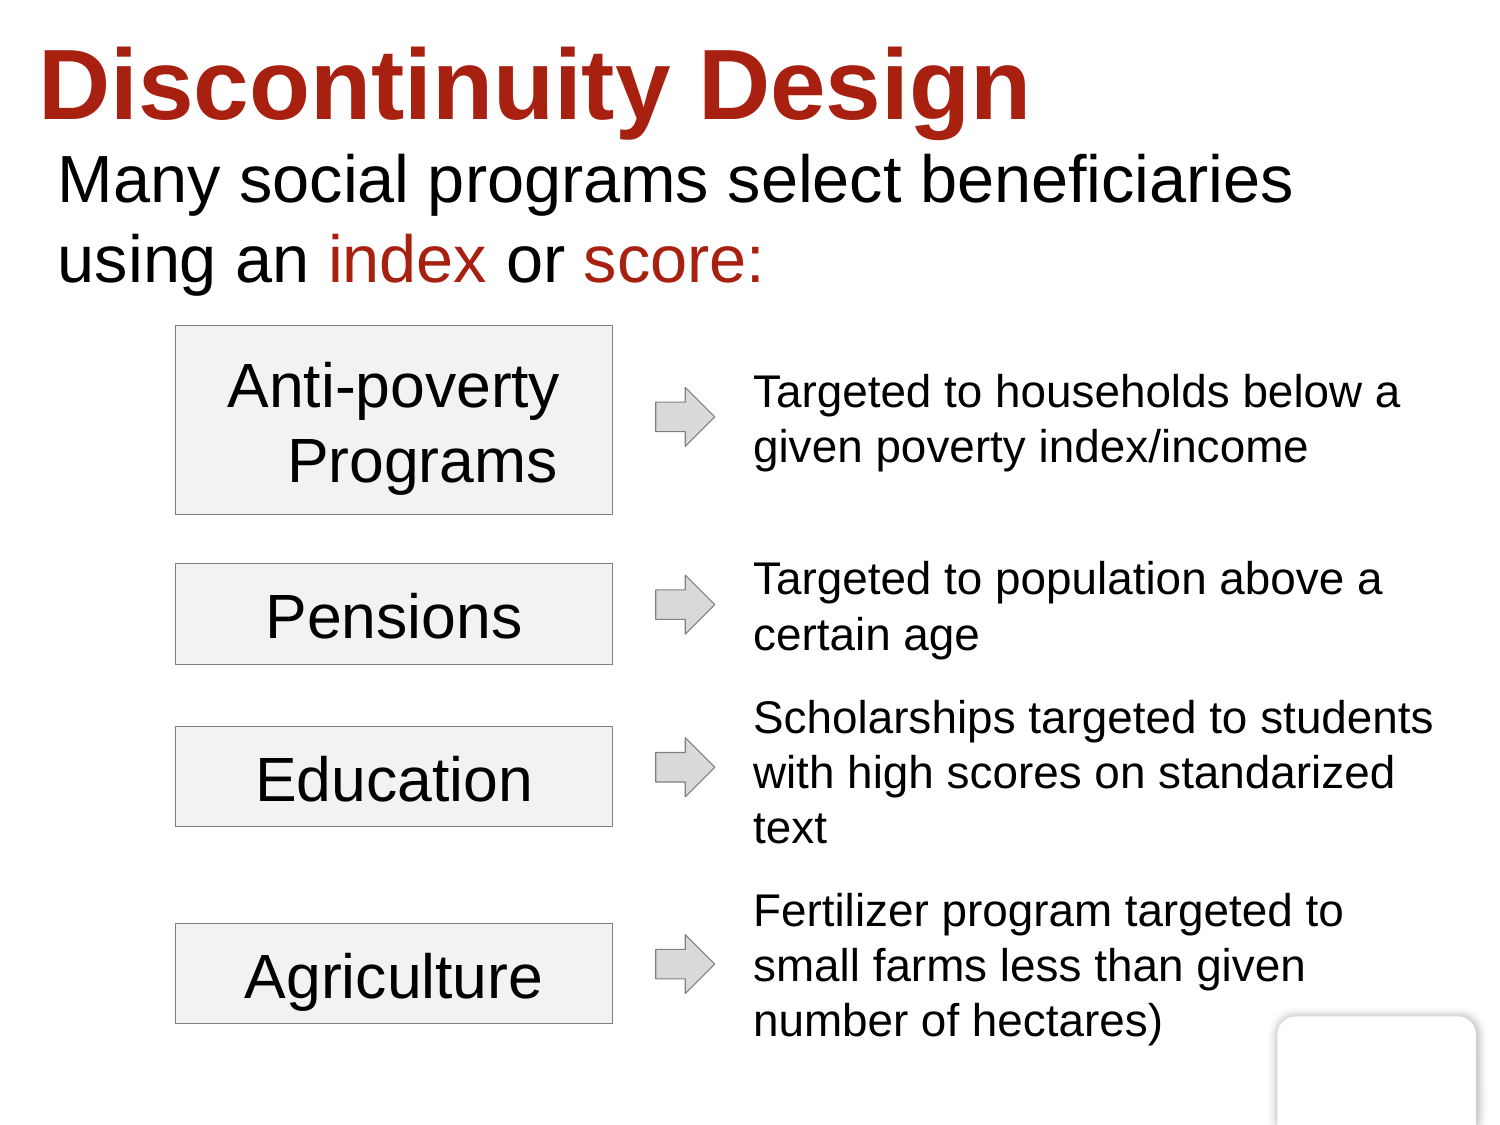

# Discontinuity Design
Many social programs select beneficiaries using an index or score:
Anti-poverty Programs
Targeted to households below a given poverty index/income

Targeted to population above a certain age
Pensions

Scholarships targeted to students with high scores on standarized text
Education

Fertilizer program targeted to small farms less than given number of hectares)
Agriculture